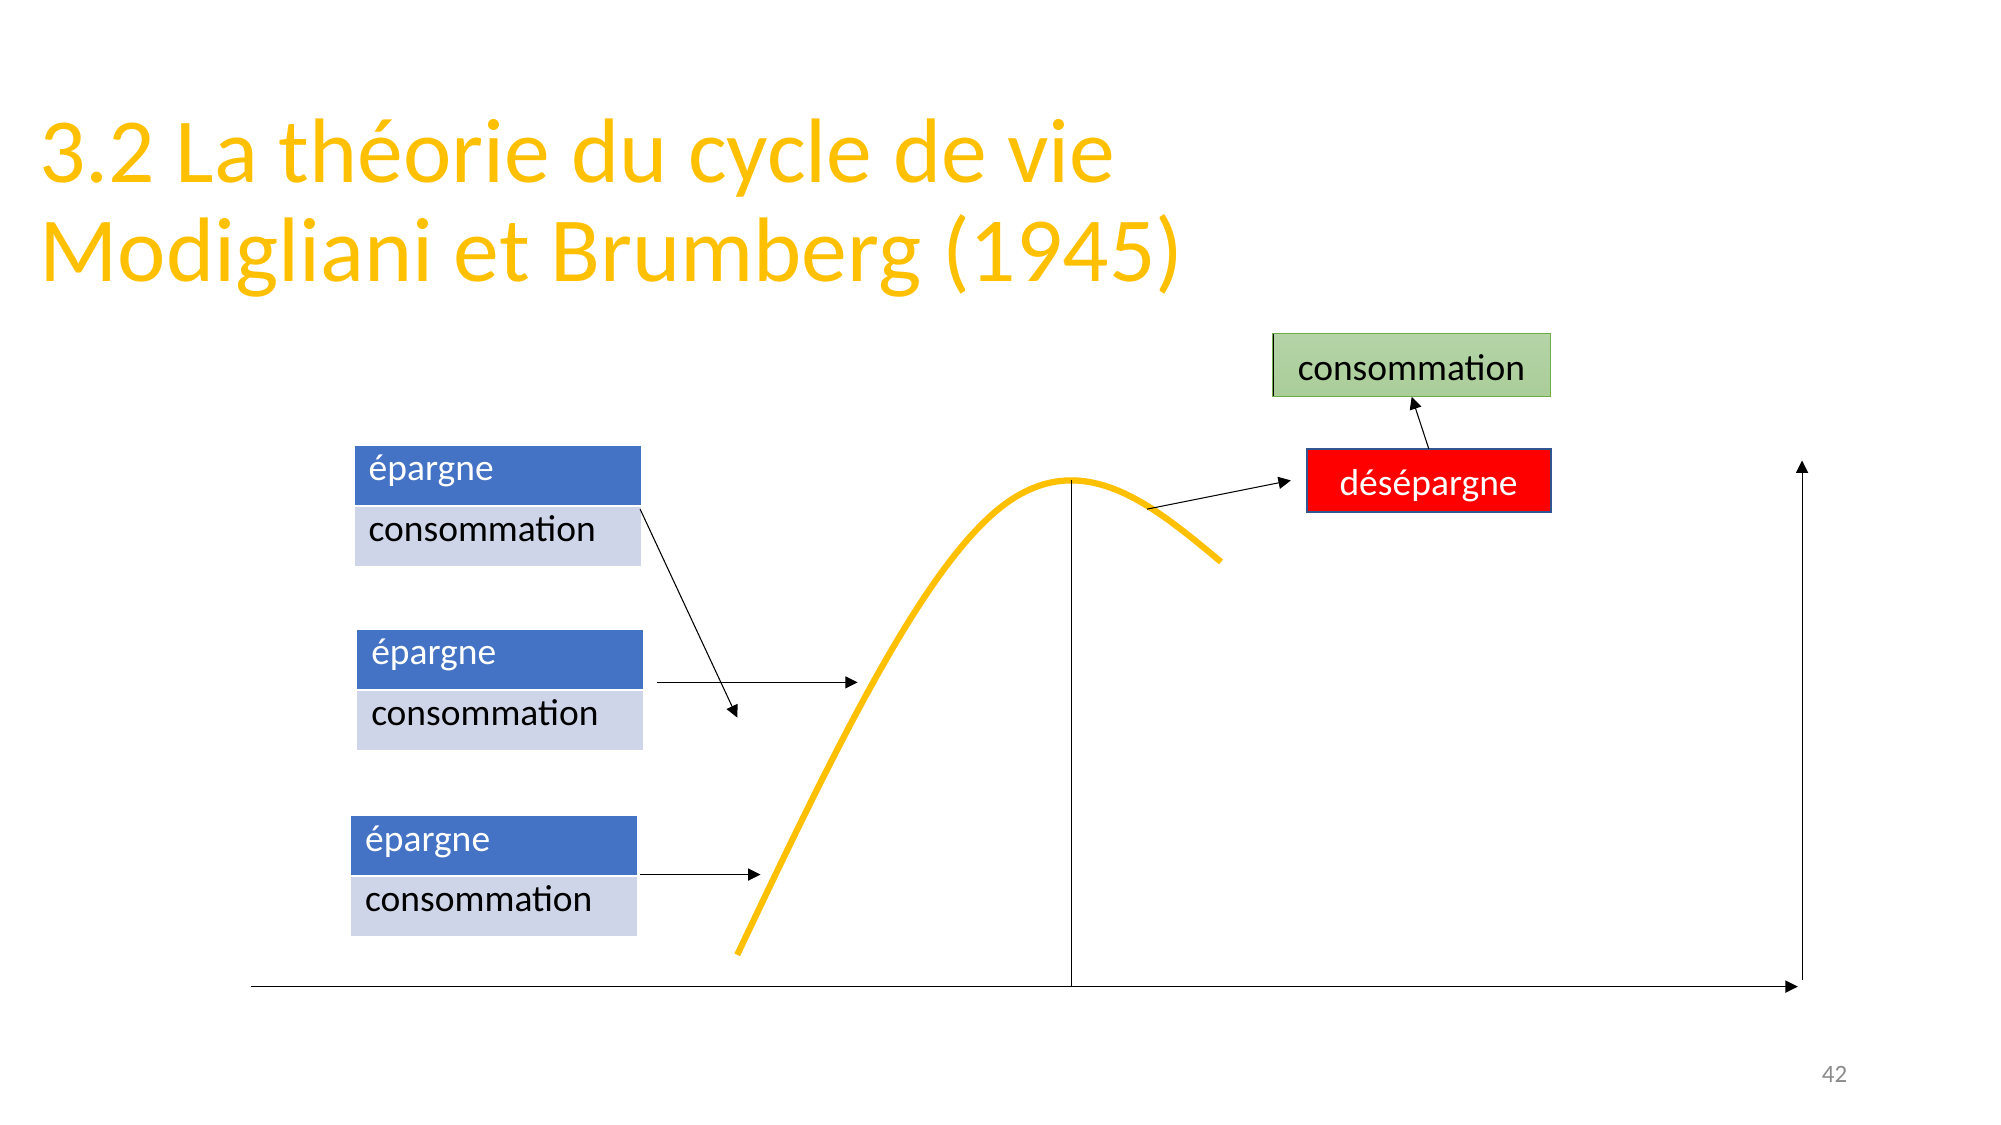

# 3.2 La théorie du cycle de vie Modigliani et Brumberg (1945)

consommation
Patrimoine
| épargne |
| --- |
| consommation |
désépargne

| épargne |
| --- |
| consommation |
| épargne |
| --- |
| consommation |
temps
Cessation d’activité
42